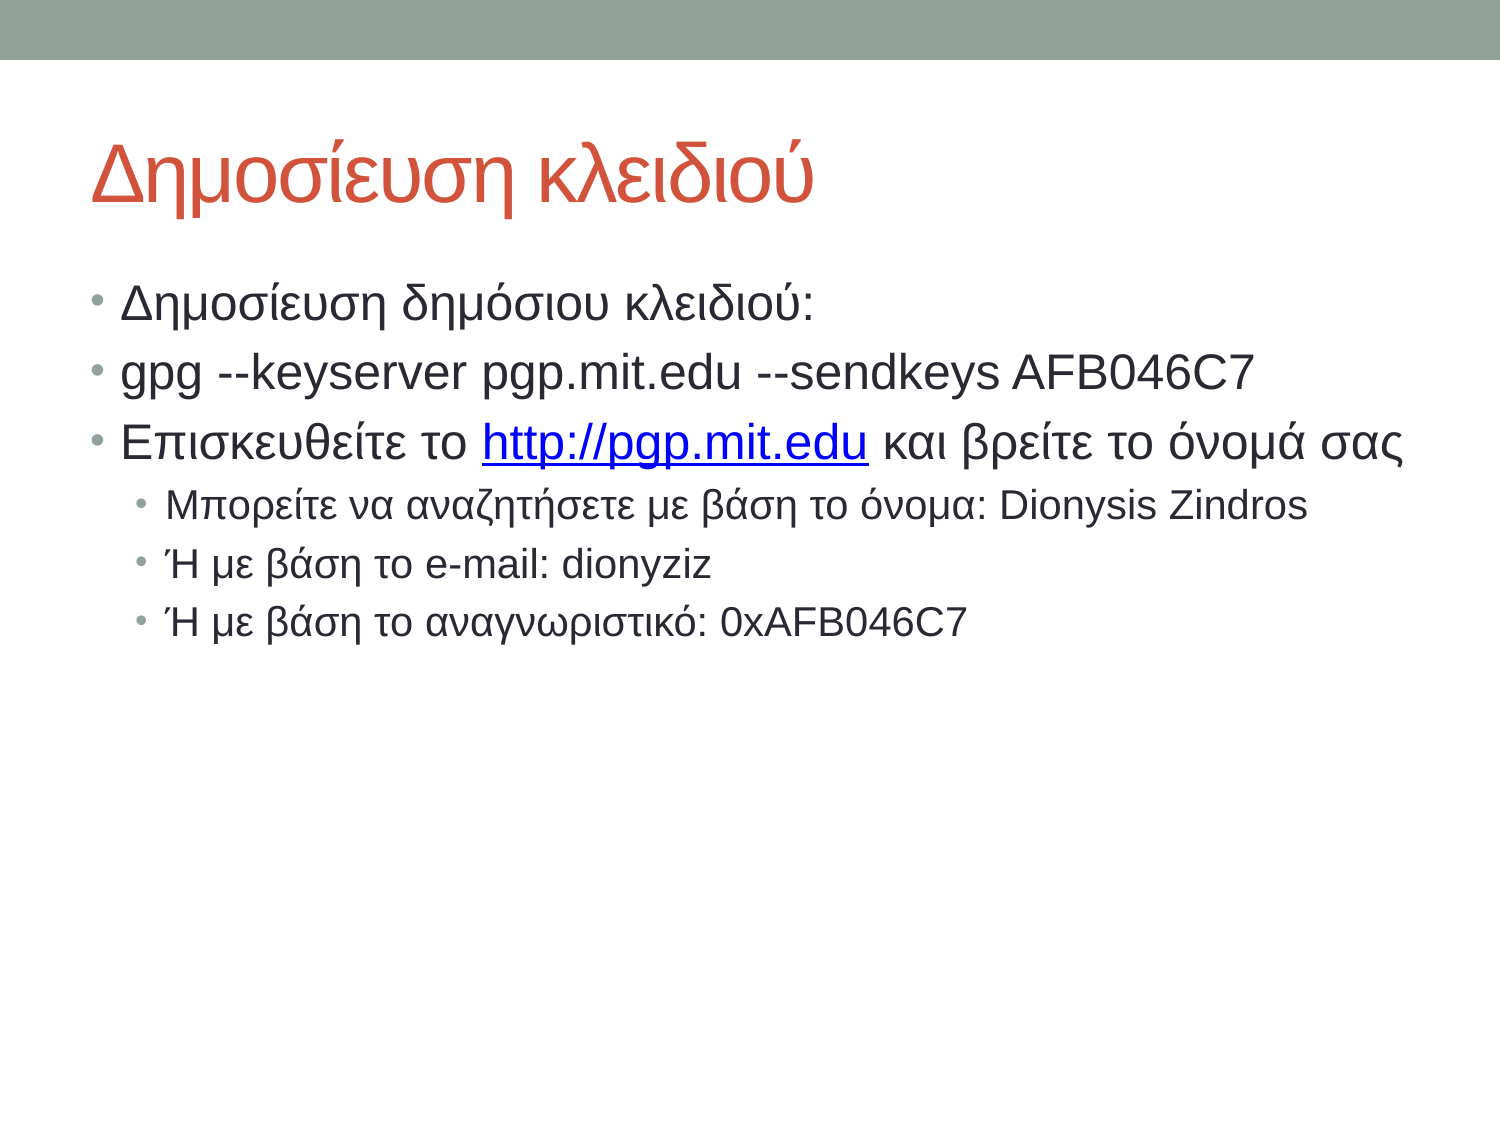

# Δημοσίευση κλειδιού
Δημοσίευση δημόσιου κλειδιού:
gpg --keyserver pgp.mit.edu --sendkeys AFB046C7
Επισκευθείτε το http://pgp.mit.edu και βρείτε το όνομά σας
Μπορείτε να αναζητήσετε με βάση το όνομα: Dionysis Zindros
Ή με βάση το e-mail: dionyziz
Ή με βάση το αναγνωριστικό: 0xAFB046C7